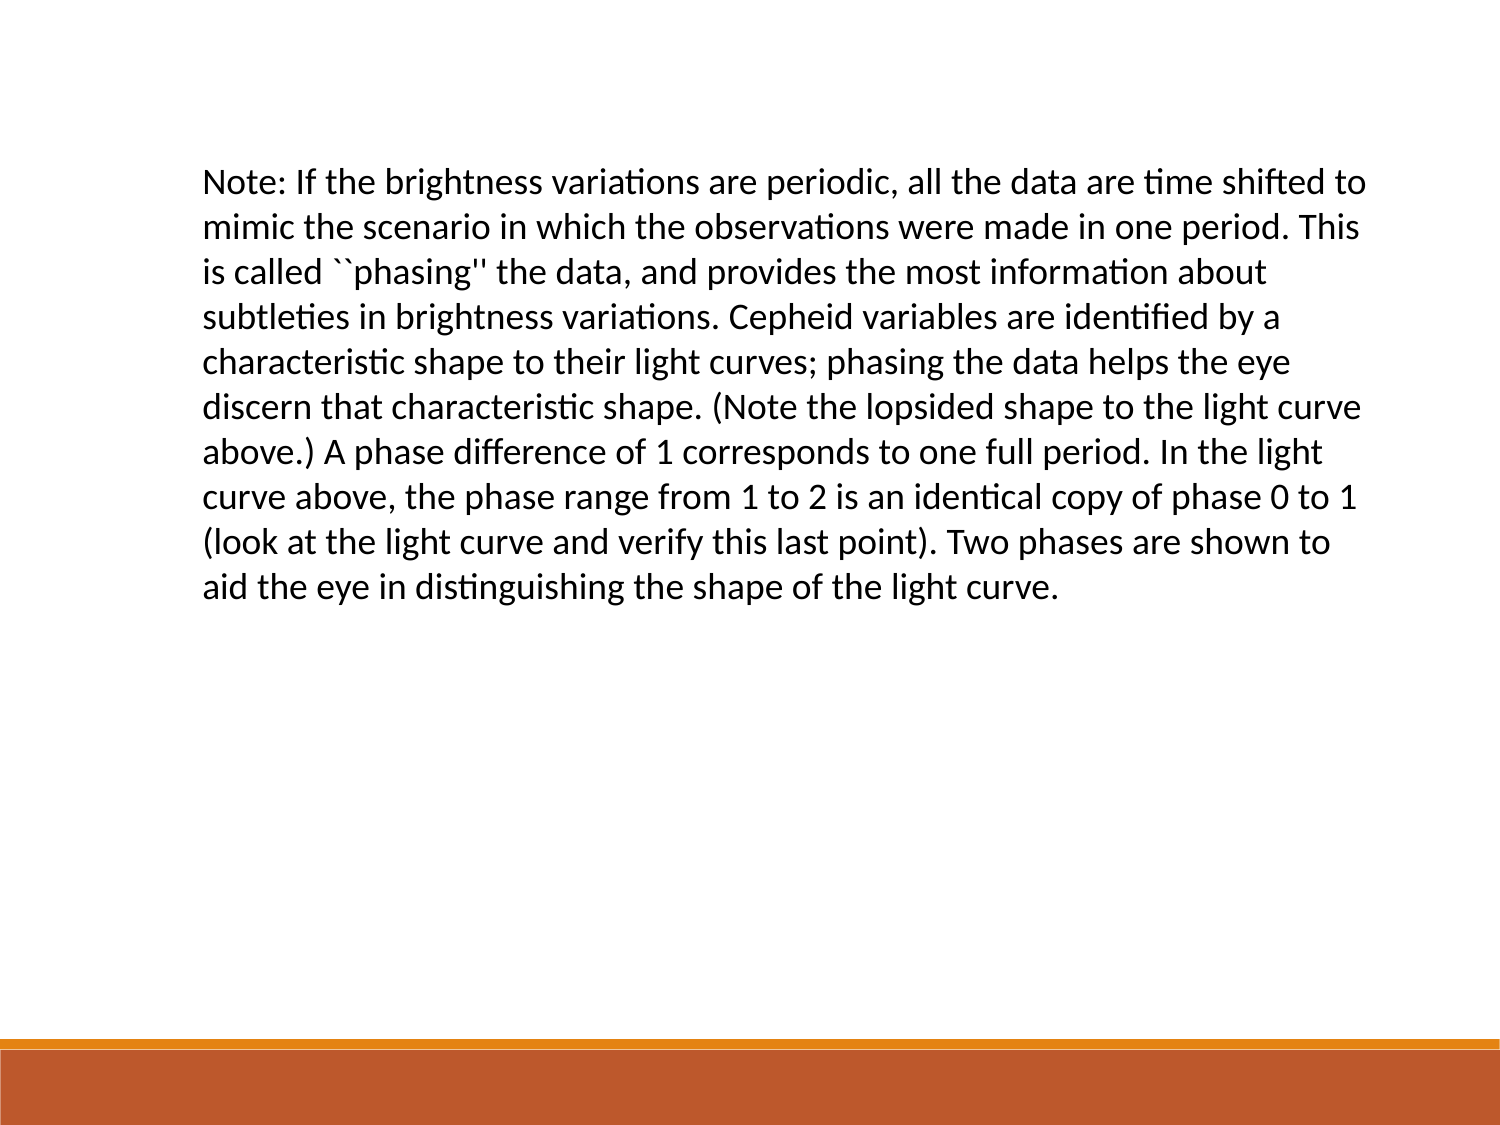

Note: If the brightness variations are periodic, all the data are time shifted to mimic the scenario in which the observations were made in one period. This is called ``phasing'' the data, and provides the most information about subtleties in brightness variations. Cepheid variables are identified by a characteristic shape to their light curves; phasing the data helps the eye discern that characteristic shape. (Note the lopsided shape to the light curve above.) A phase difference of 1 corresponds to one full period. In the light curve above, the phase range from 1 to 2 is an identical copy of phase 0 to 1 (look at the light curve and verify this last point). Two phases are shown to aid the eye in distinguishing the shape of the light curve.